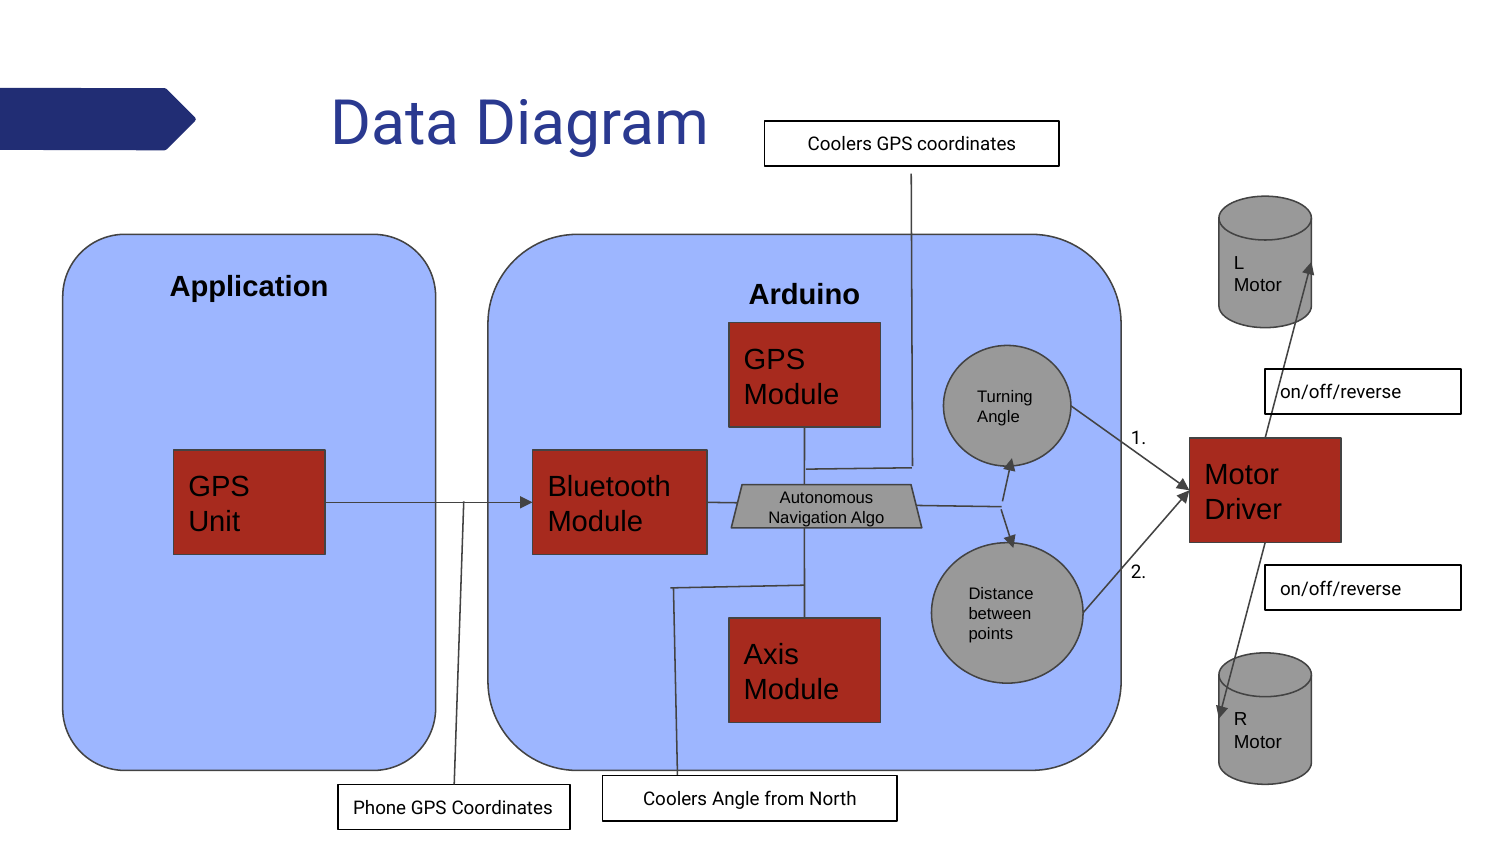

# Data Diagram
Coolers GPS coordinates
L Motor
Application
Arduino
GPS Module
Turning Angle
on/off/reverse
1.
Motor Driver
GPS Unit
Bluetooth Module
Autonomous Navigation Algo
Distance between points
2.
on/off/reverse
Axis Module
R Motor
Coolers Angle from North
Phone GPS Coordinates